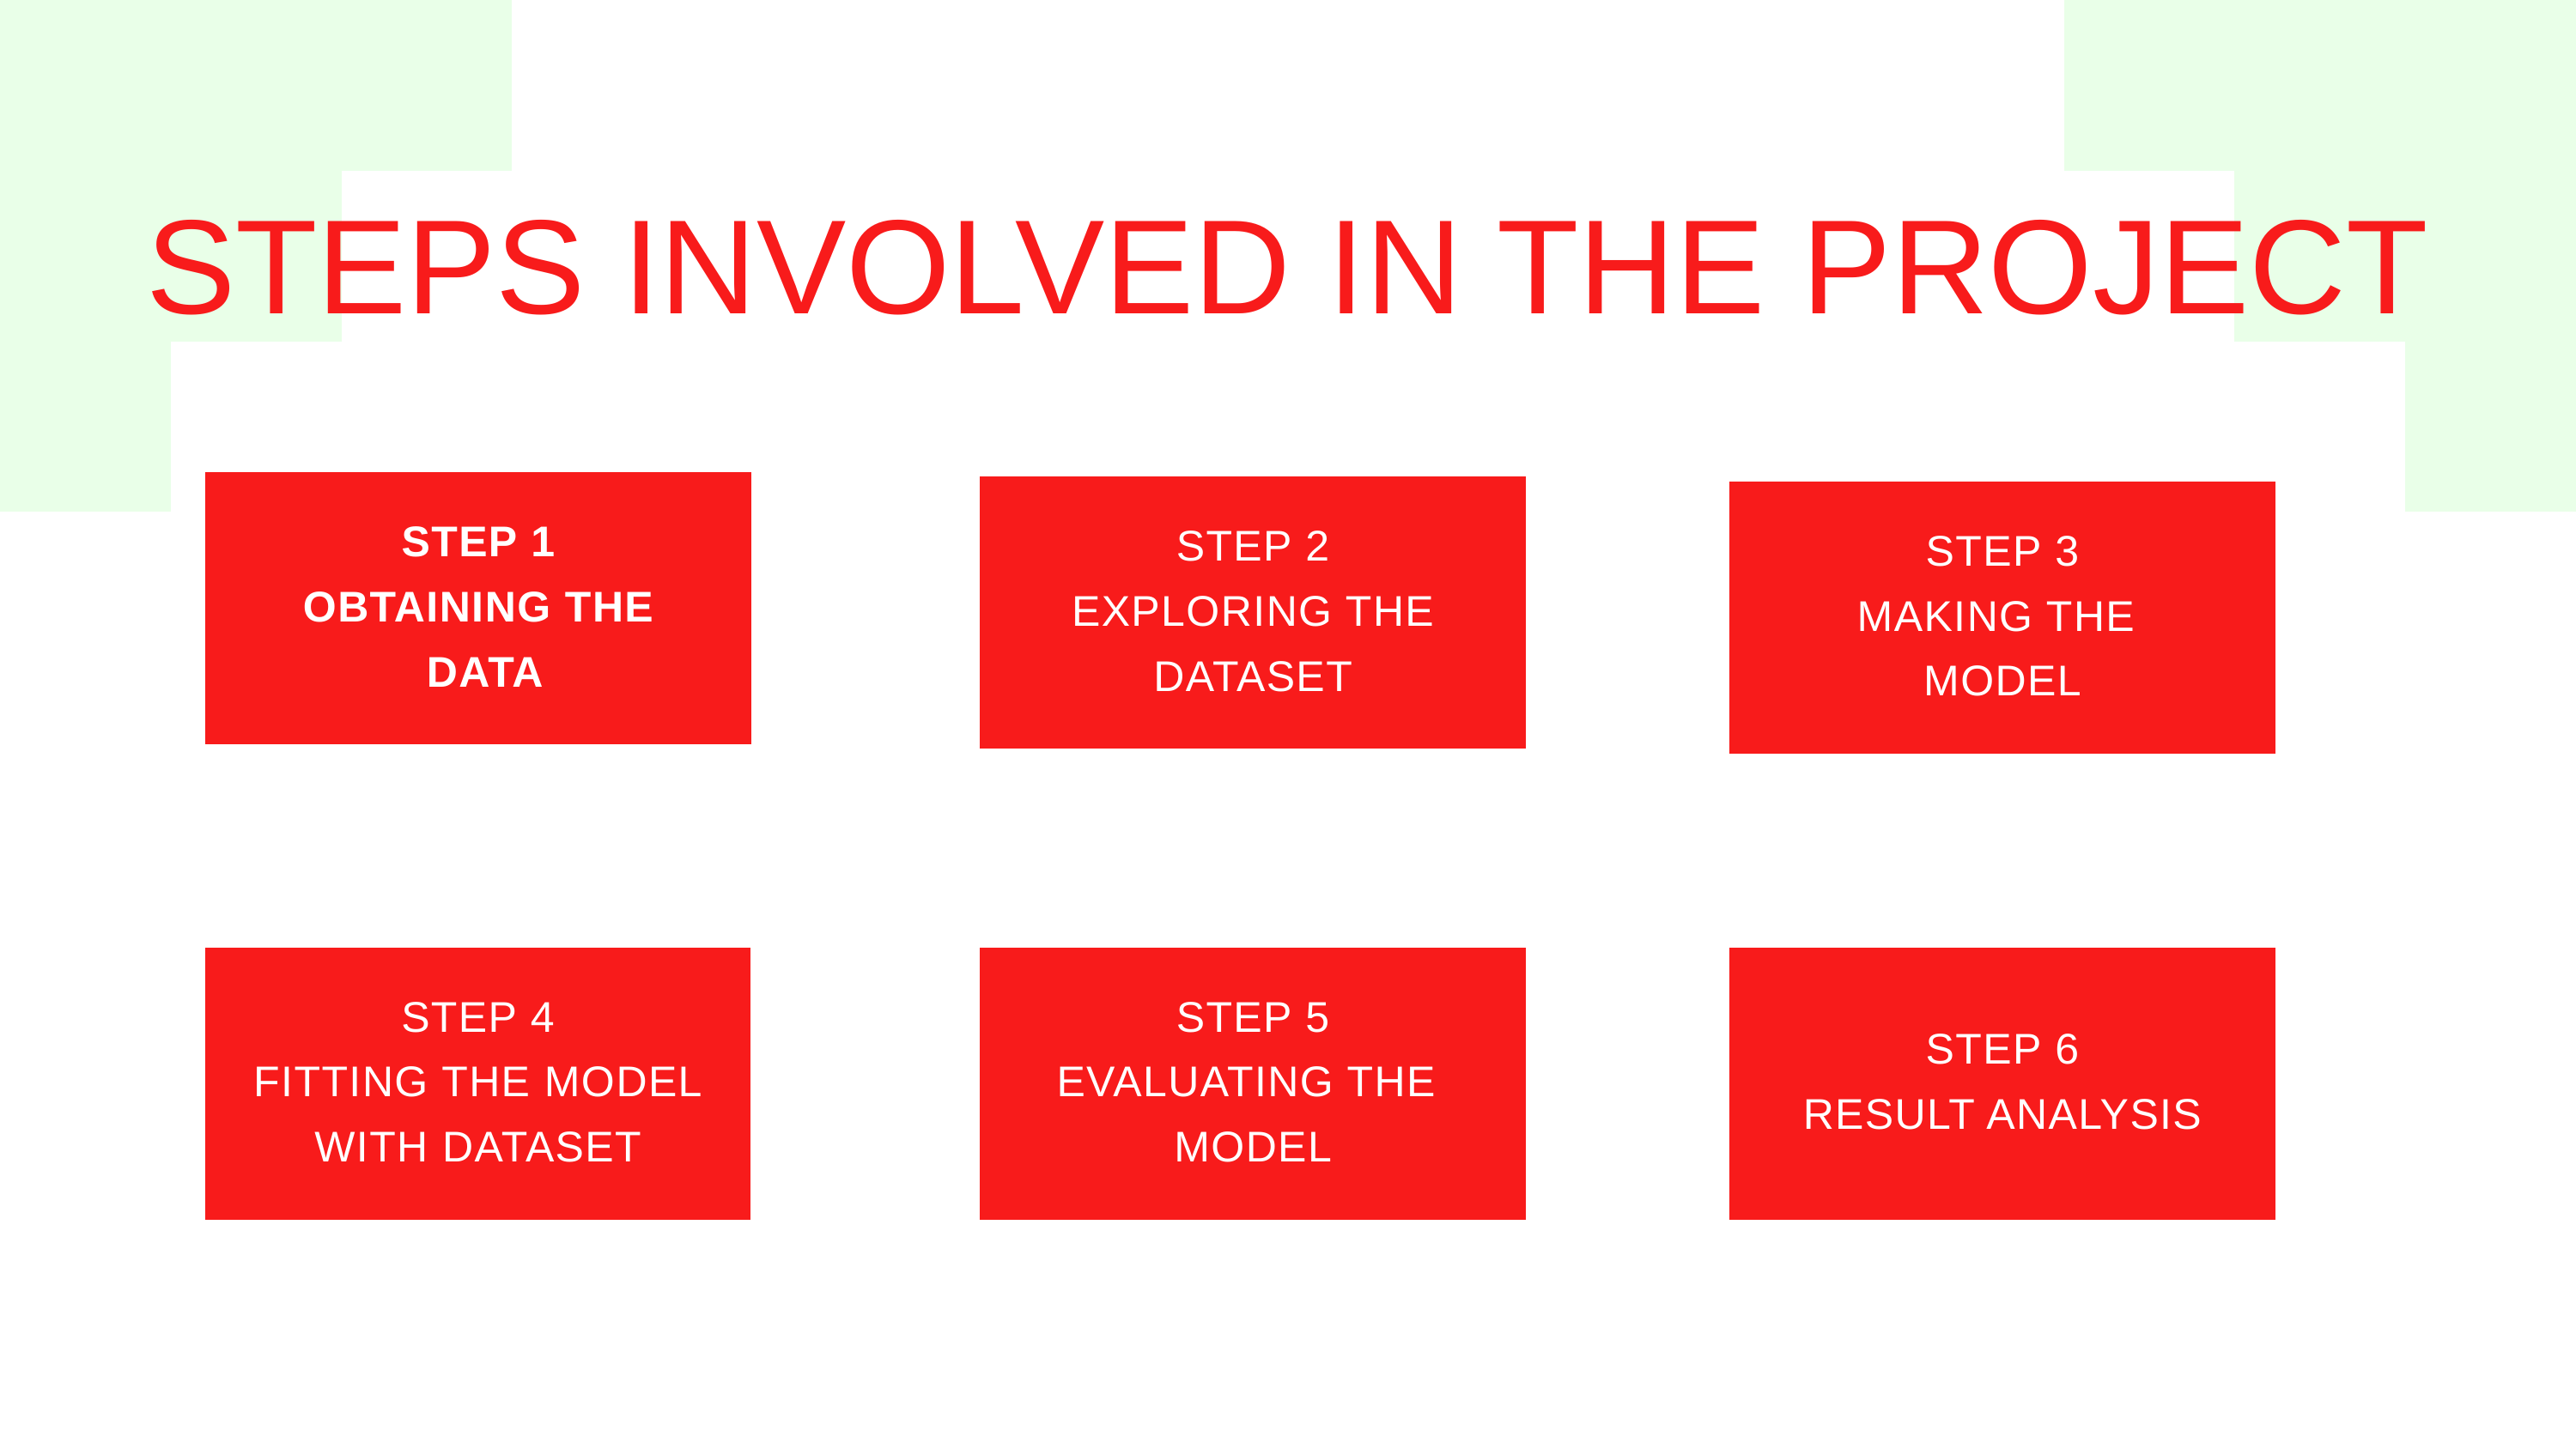

STEPS INVOLVED IN THE PROJECT

STEP 1

OBTAINING THE

 DATA

STEP 2

EXPLORING THE

DATASET

STEP 3

MAKING THE

MODEL

Name
Job Title

STEP 4

FITTING THE MODEL

WITH DATASET

STEP 5

EVALUATING THE

MODEL

STEP 6

RESULT ANALYSIS
STEP 4

MODEL TRAINING